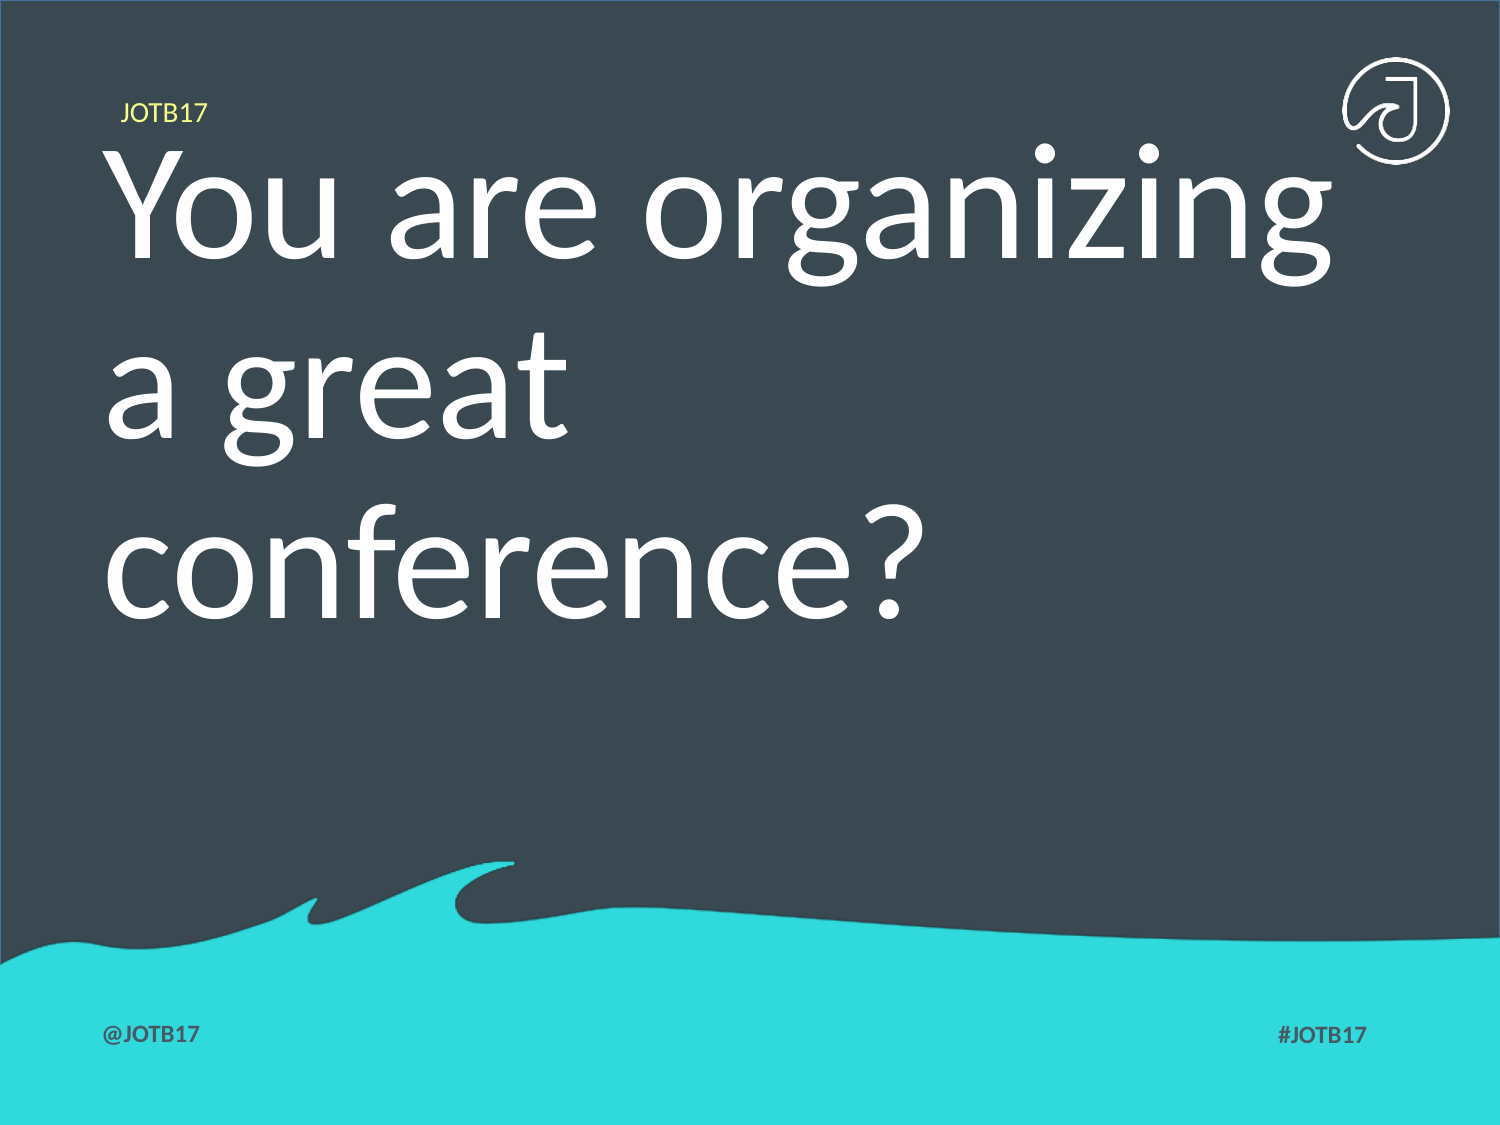

# You are organizing a great conference?
JOTB17